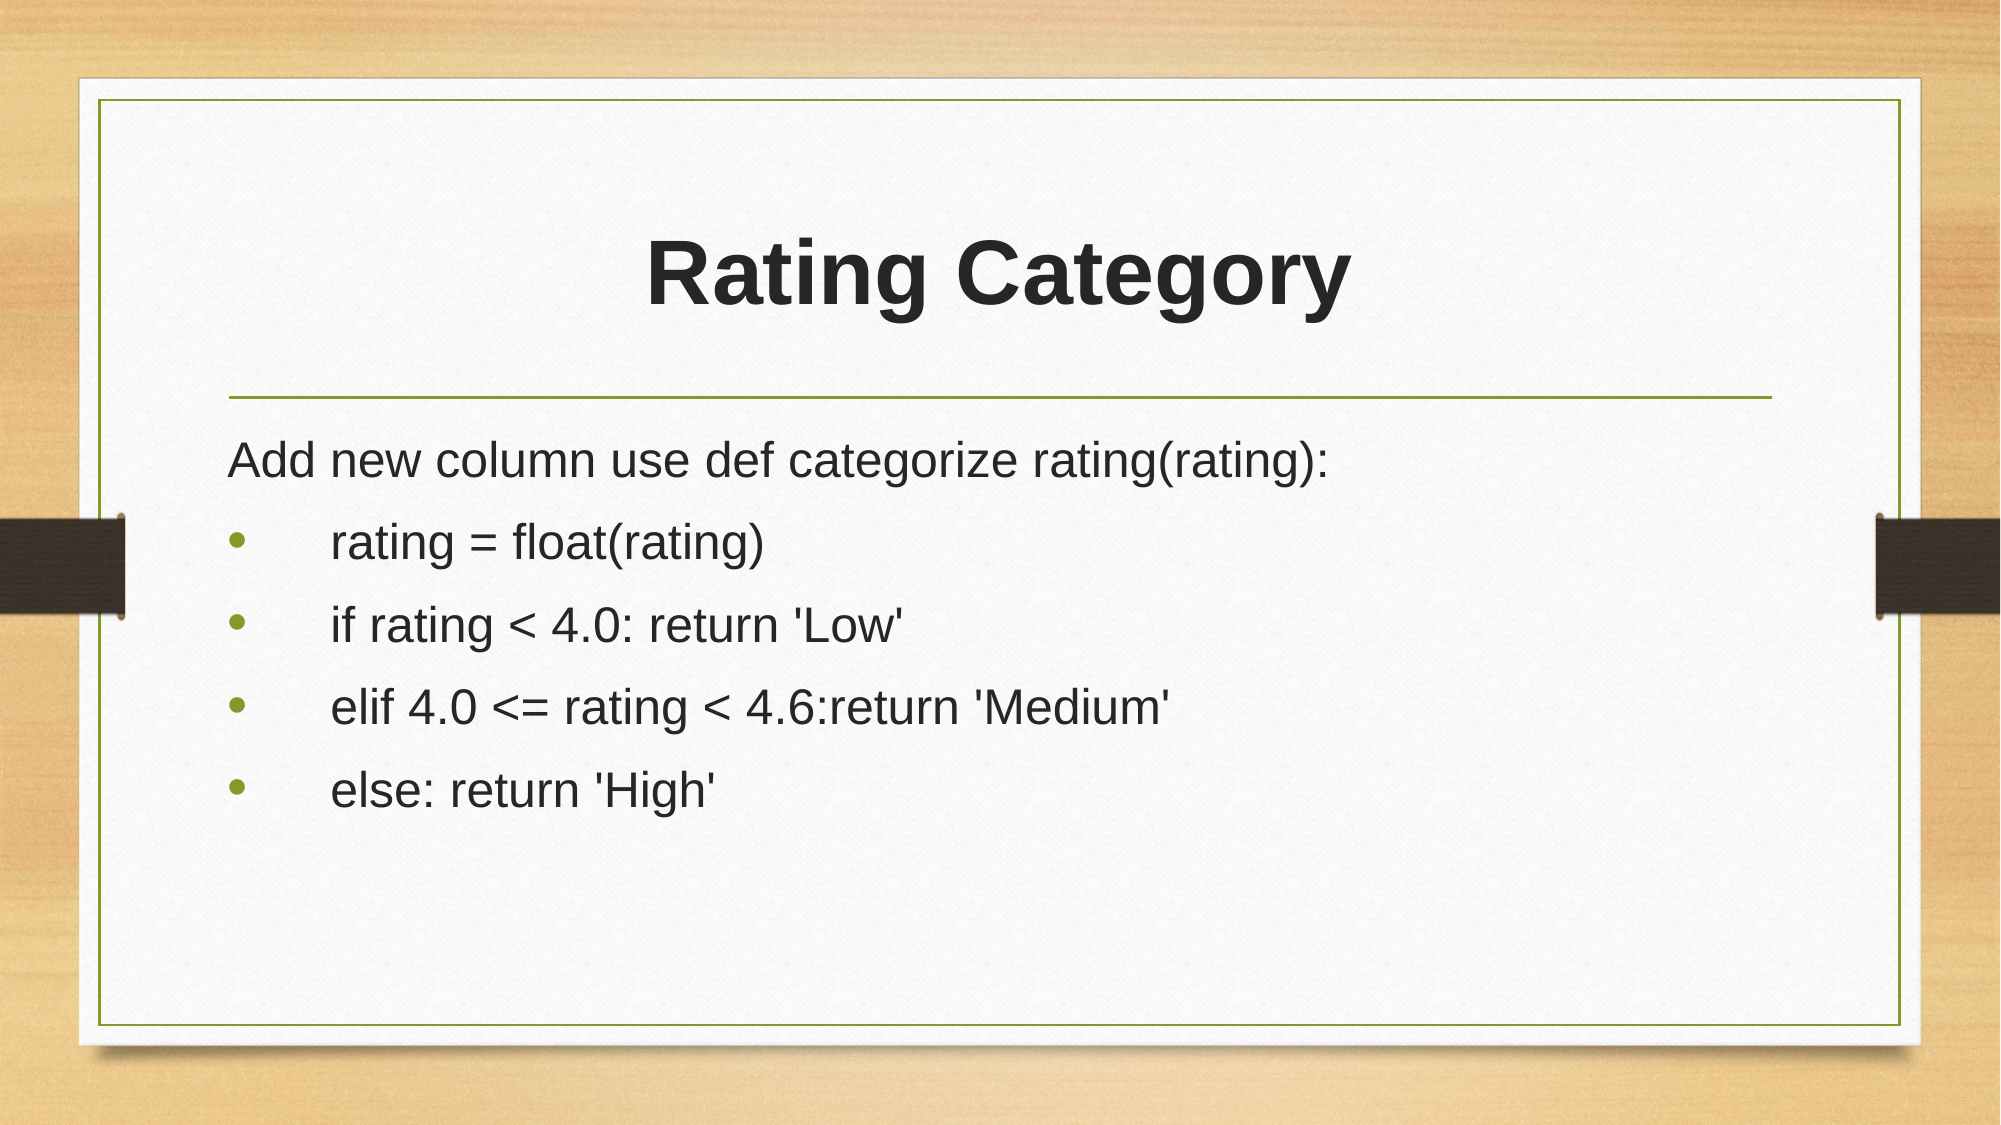

# Rating Category
Add new column use def categorize rating(rating):
    rating = float(rating)
    if rating < 4.0: return 'Low'
    elif 4.0 <= rating < 4.6:return 'Medium'
    else: return 'High'